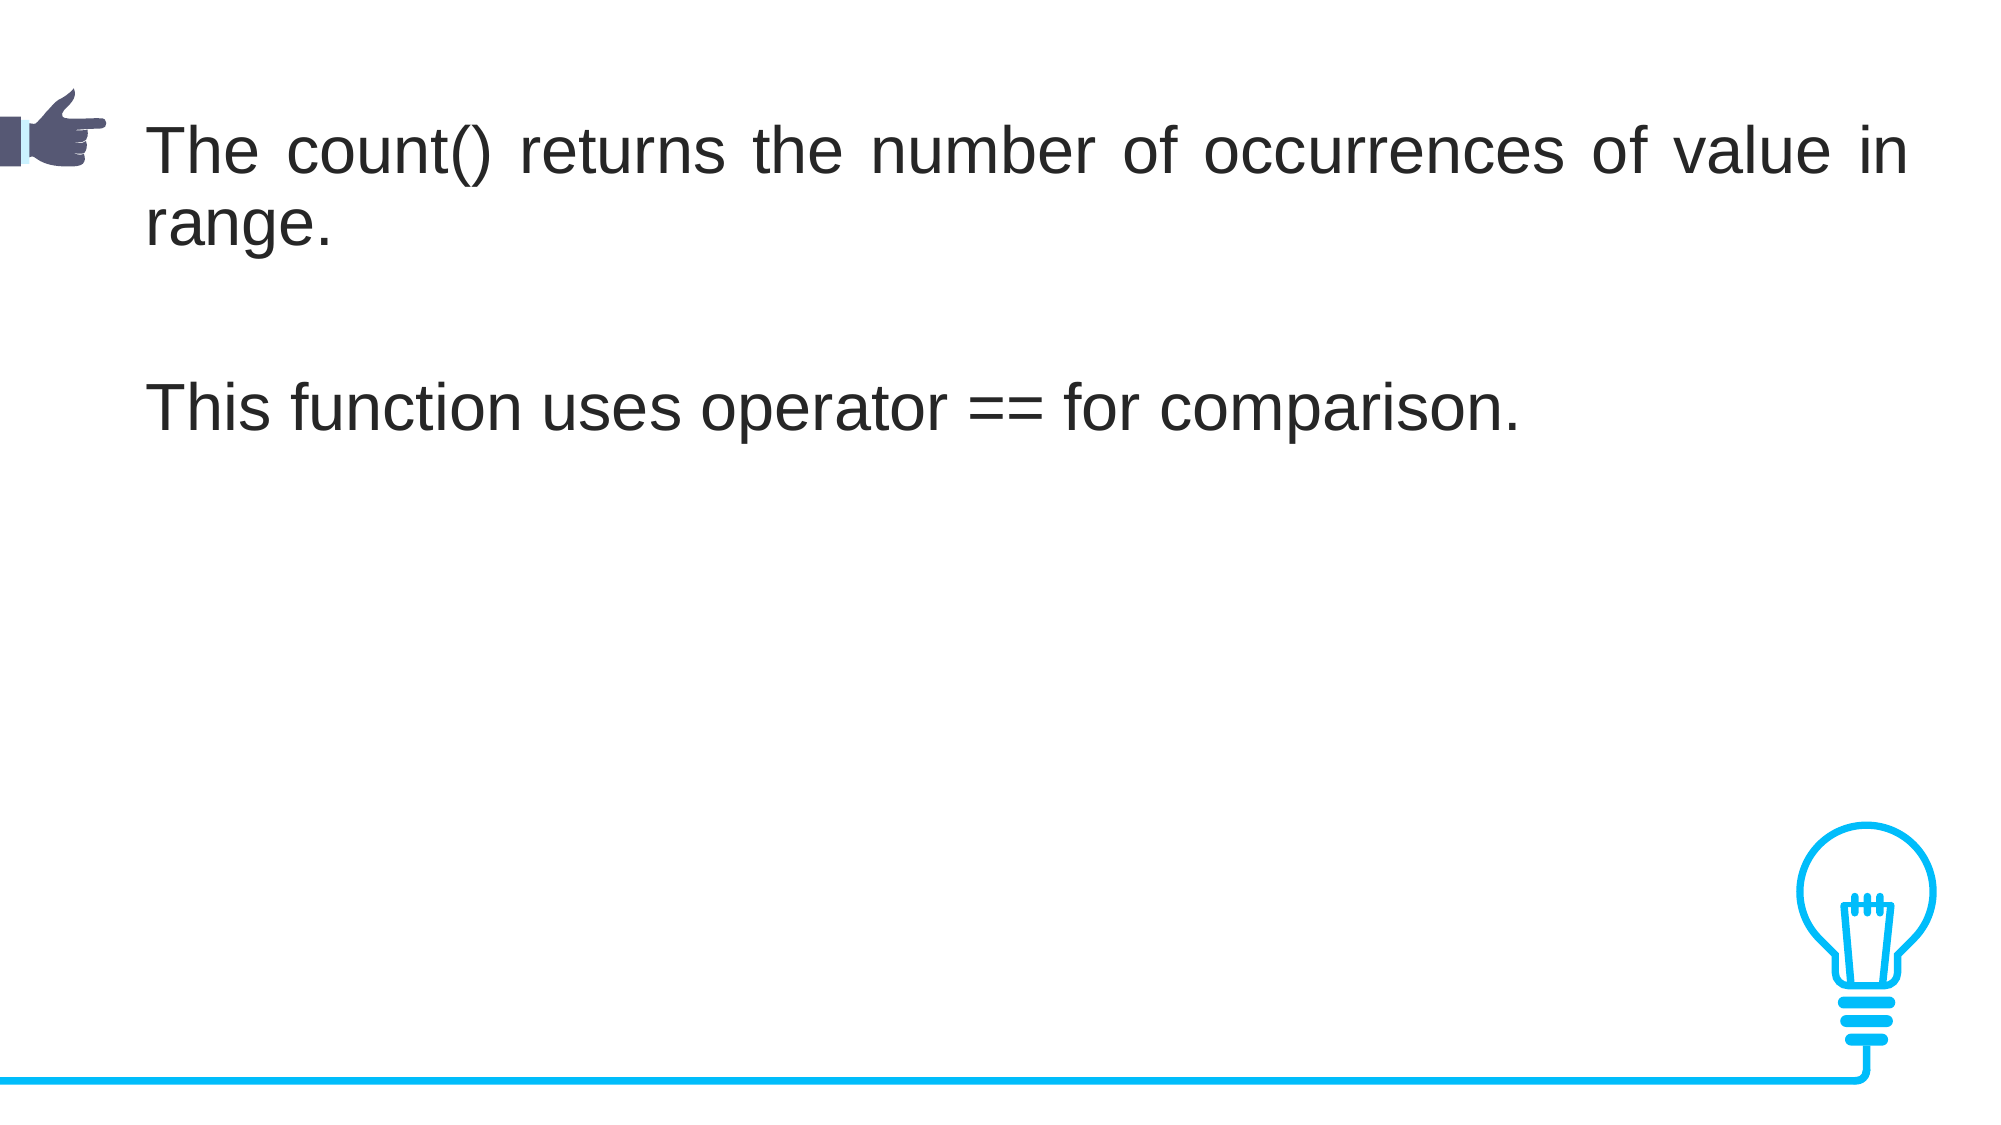

The count() returns the number of occurrences of value in range.

This function uses operator == for comparison.